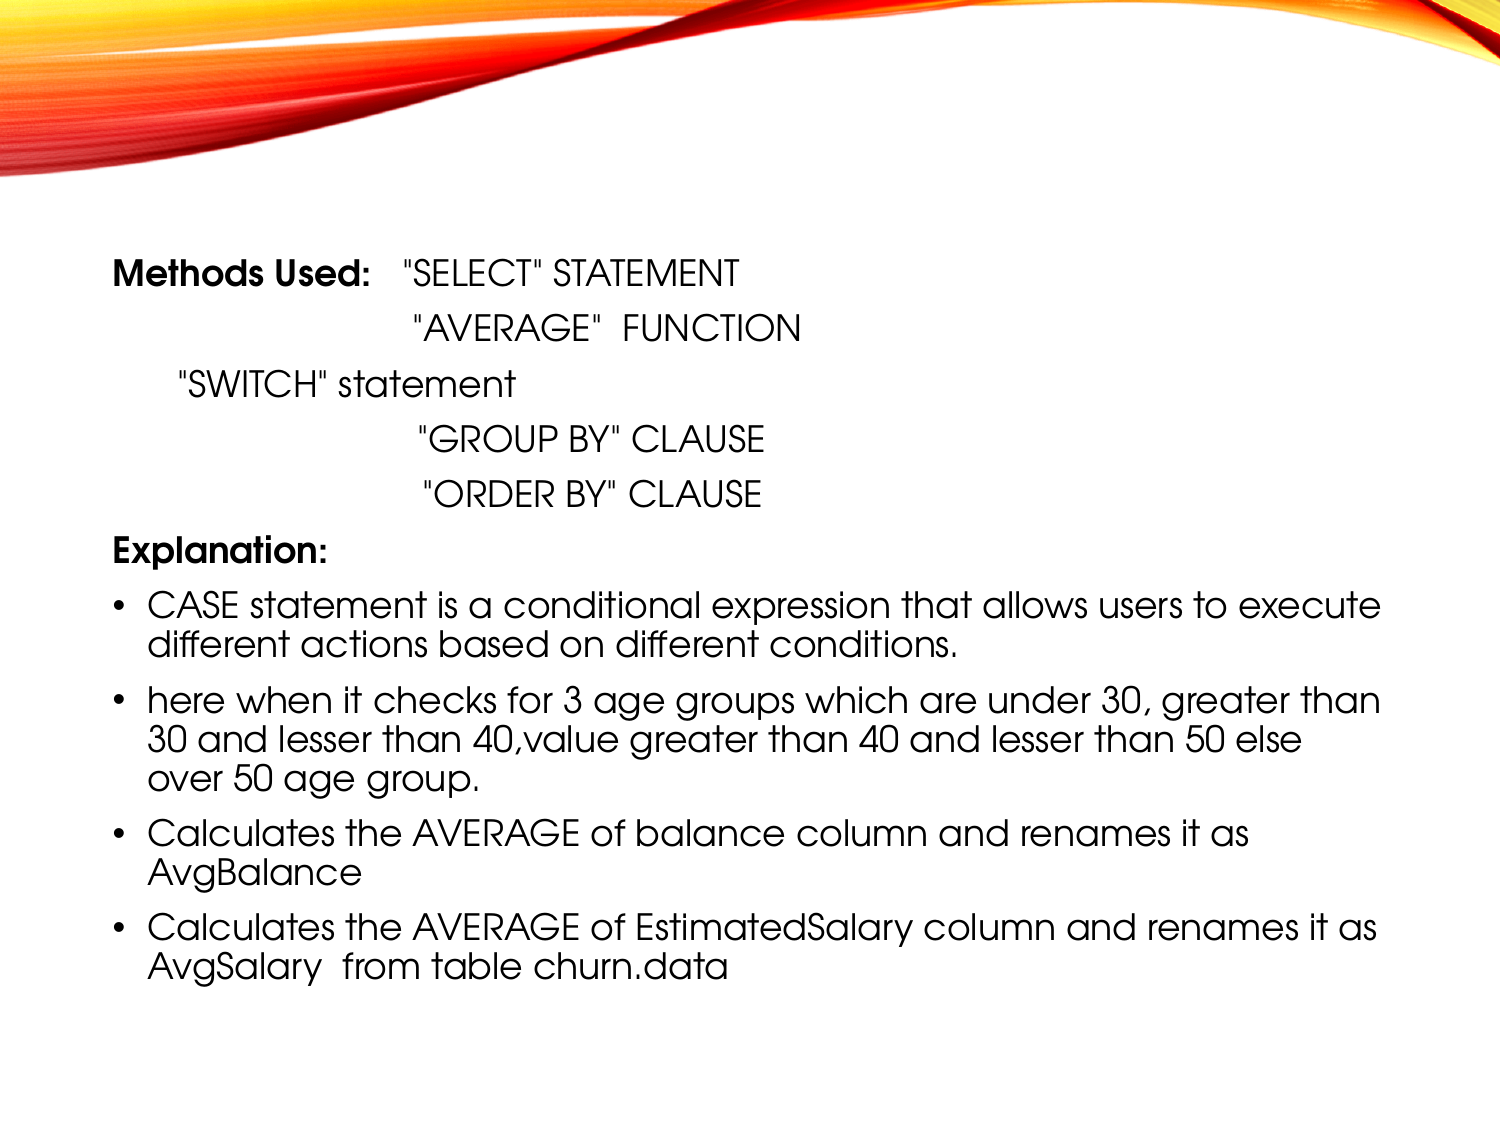

Methods Used:   "SELECT" STATEMENT
                              "AVERAGE"  FUNCTION
			   "SWITCH" statement
	                           "GROUP BY" CLAUSE
                               "ORDER BY" CLAUSE
Explanation:
CASE statement is a conditional expression that allows users to execute different actions based on different conditions.
here when it checks for 3 age groups which are under 30, greater than 30 and lesser than 40,value greater than 40 and lesser than 50 else over 50 age group.
Calculates the AVERAGE of balance column and renames it as AvgBalance
Calculates the AVERAGE of EstimatedSalary column and renames it as AvgSalary  from table churn.data